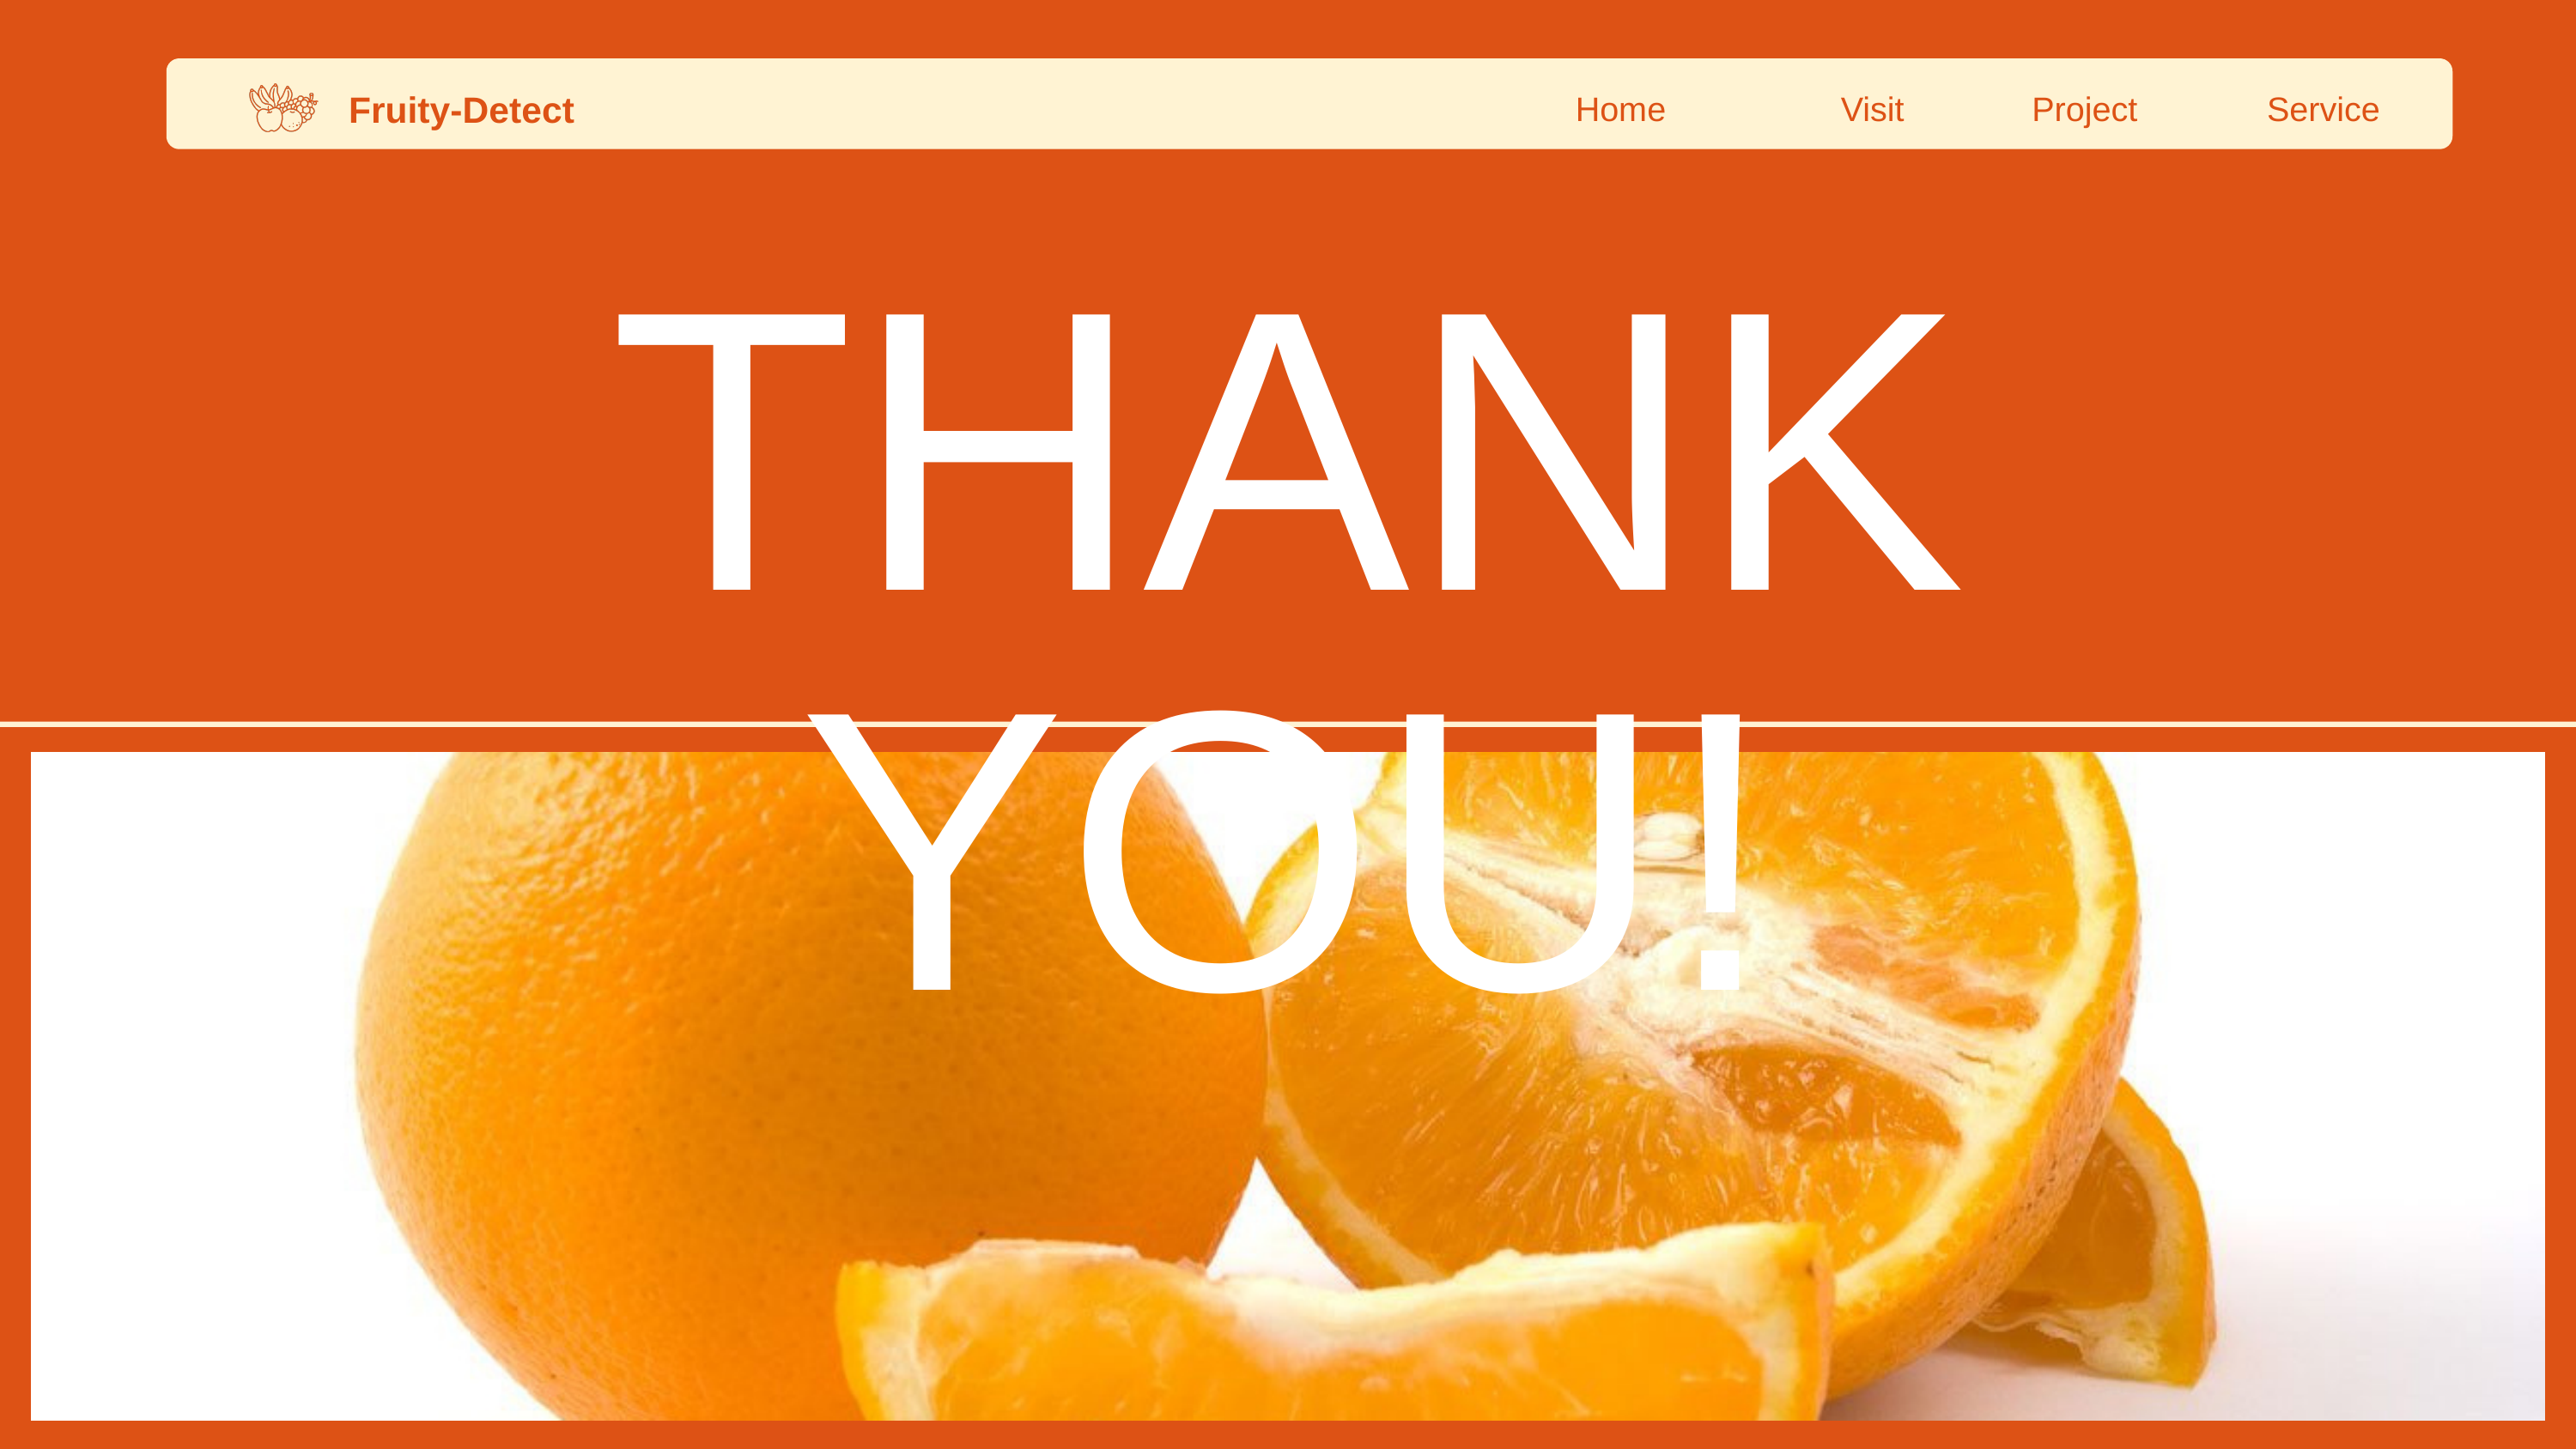

Ingoude Company
Home
Visit
Project
Service
Fruity-Detect

Home
Visit
Project
Service

Fruity-Detect
Home
Visit
Project
Service

THANK YOU!